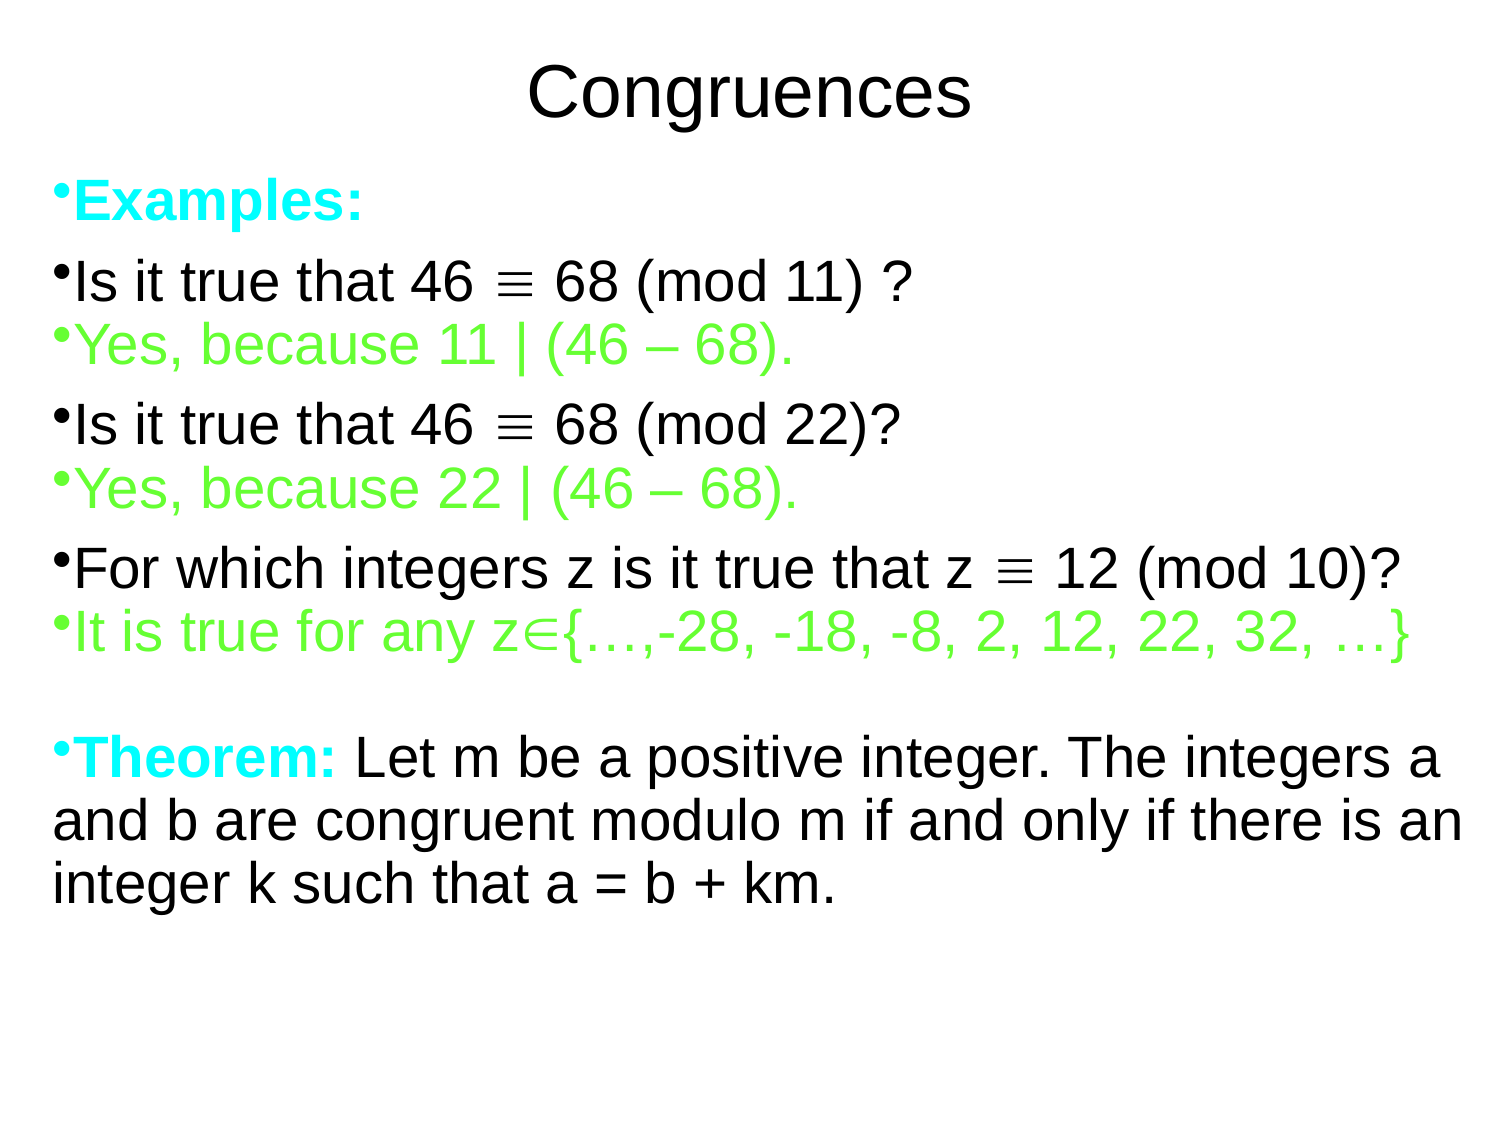

# Congruences
Examples:

Is it true that 46 ≡ 68 (mod 11) ?
Yes, because 11 | (46 – 68).

Is it true that 46 ≡ 68 (mod 22)?
Yes, because 22 | (46 – 68).

For which integers z is it true that z ≡ 12 (mod 10)?
It is true for any z∈{…,-28, -18, -8, 2, 12, 22, 32, …}

Theorem: Let m be a positive integer. The integers a and b are congruent modulo m if and only if there is an integer k such that a = b + km.